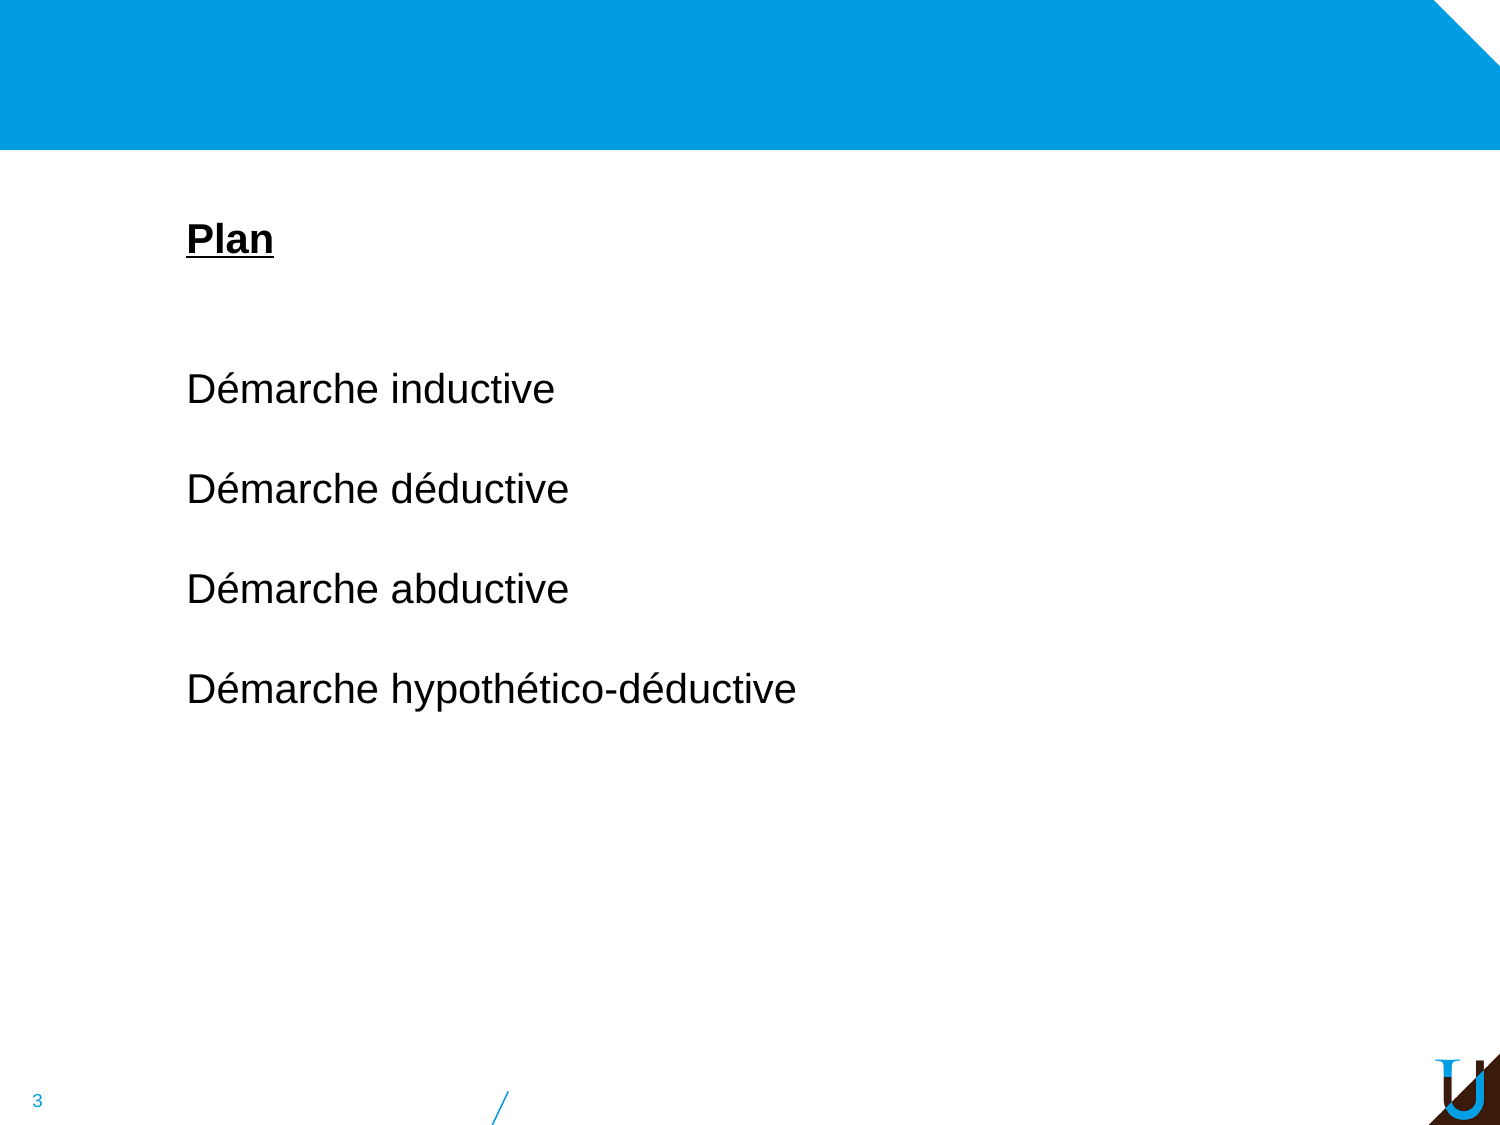

#
Plan

Démarche inductive

Démarche déductive

Démarche abductive

Démarche hypothético-déductive
3